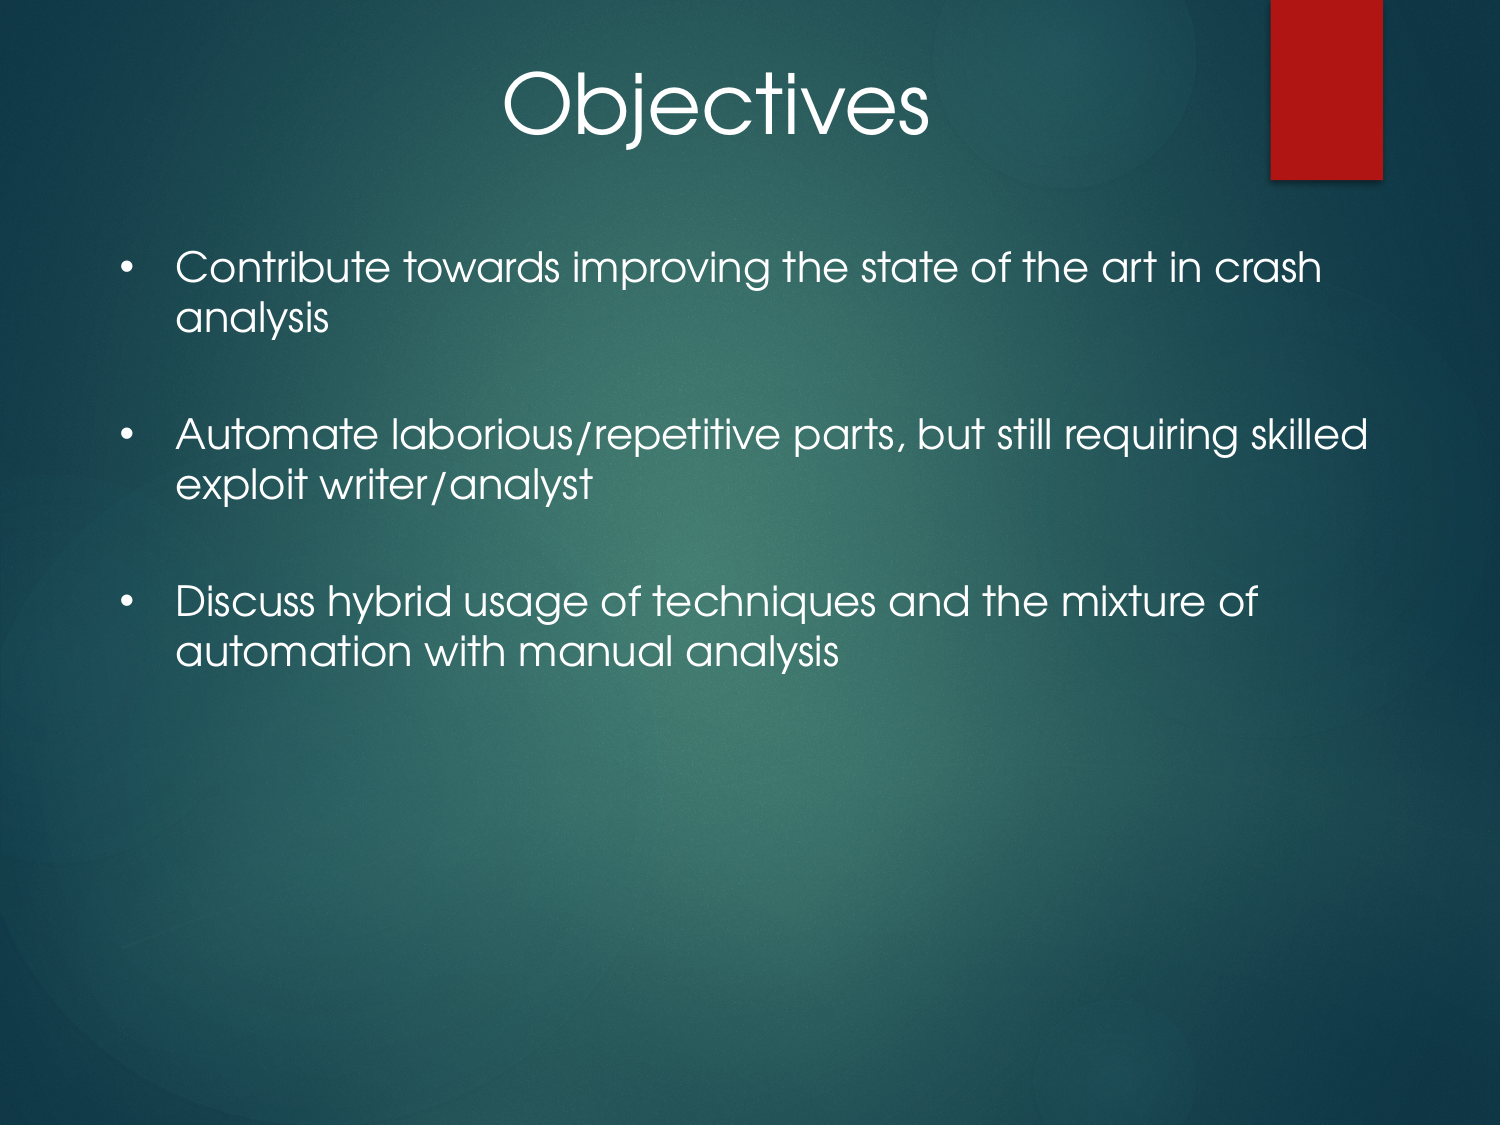

Objectives
Contribute towards improving the state of the art in crash analysis

Automate laborious/repetitive parts, but still requiring skilled exploit writer/analyst

Discuss hybrid usage of techniques and the mixture of automation with manual analysis